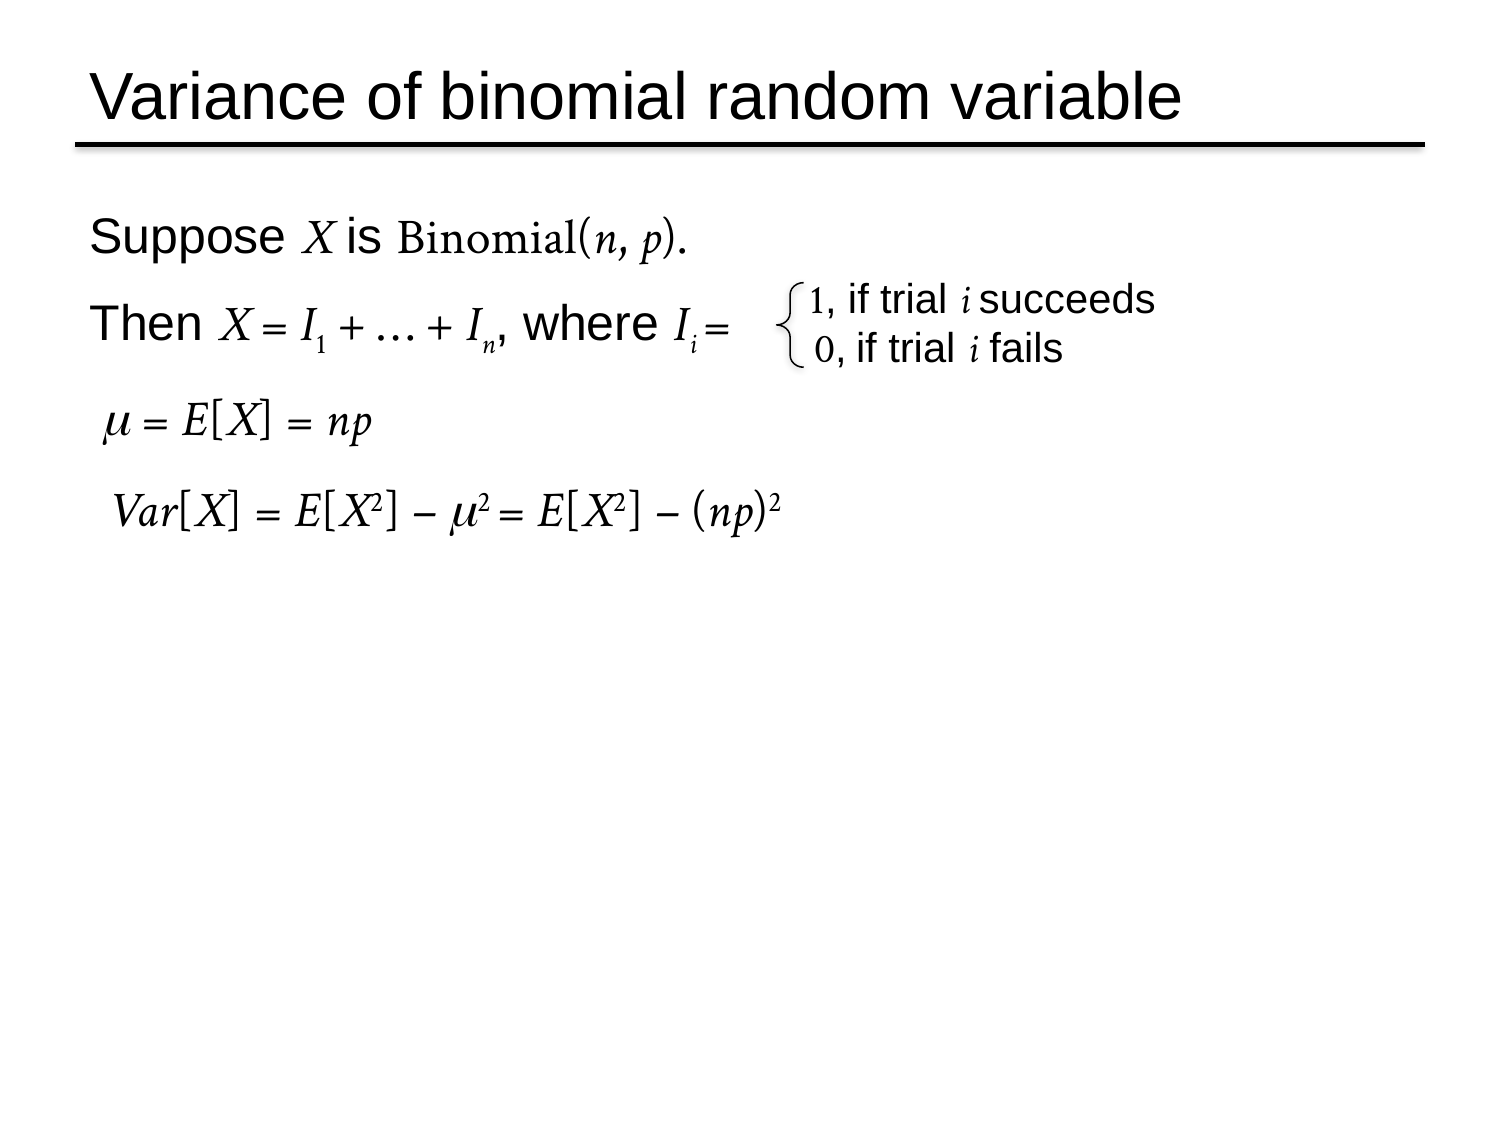

# Variance of binomial random variable
Suppose X is Binomial(n, p).
1, if trial i succeeds

0, if trial i fails
Then X = I1 + … + In, where Ii =
μ = E[X] = np
Var[X] = E[X2] – μ2 = E[X2] – (np)2